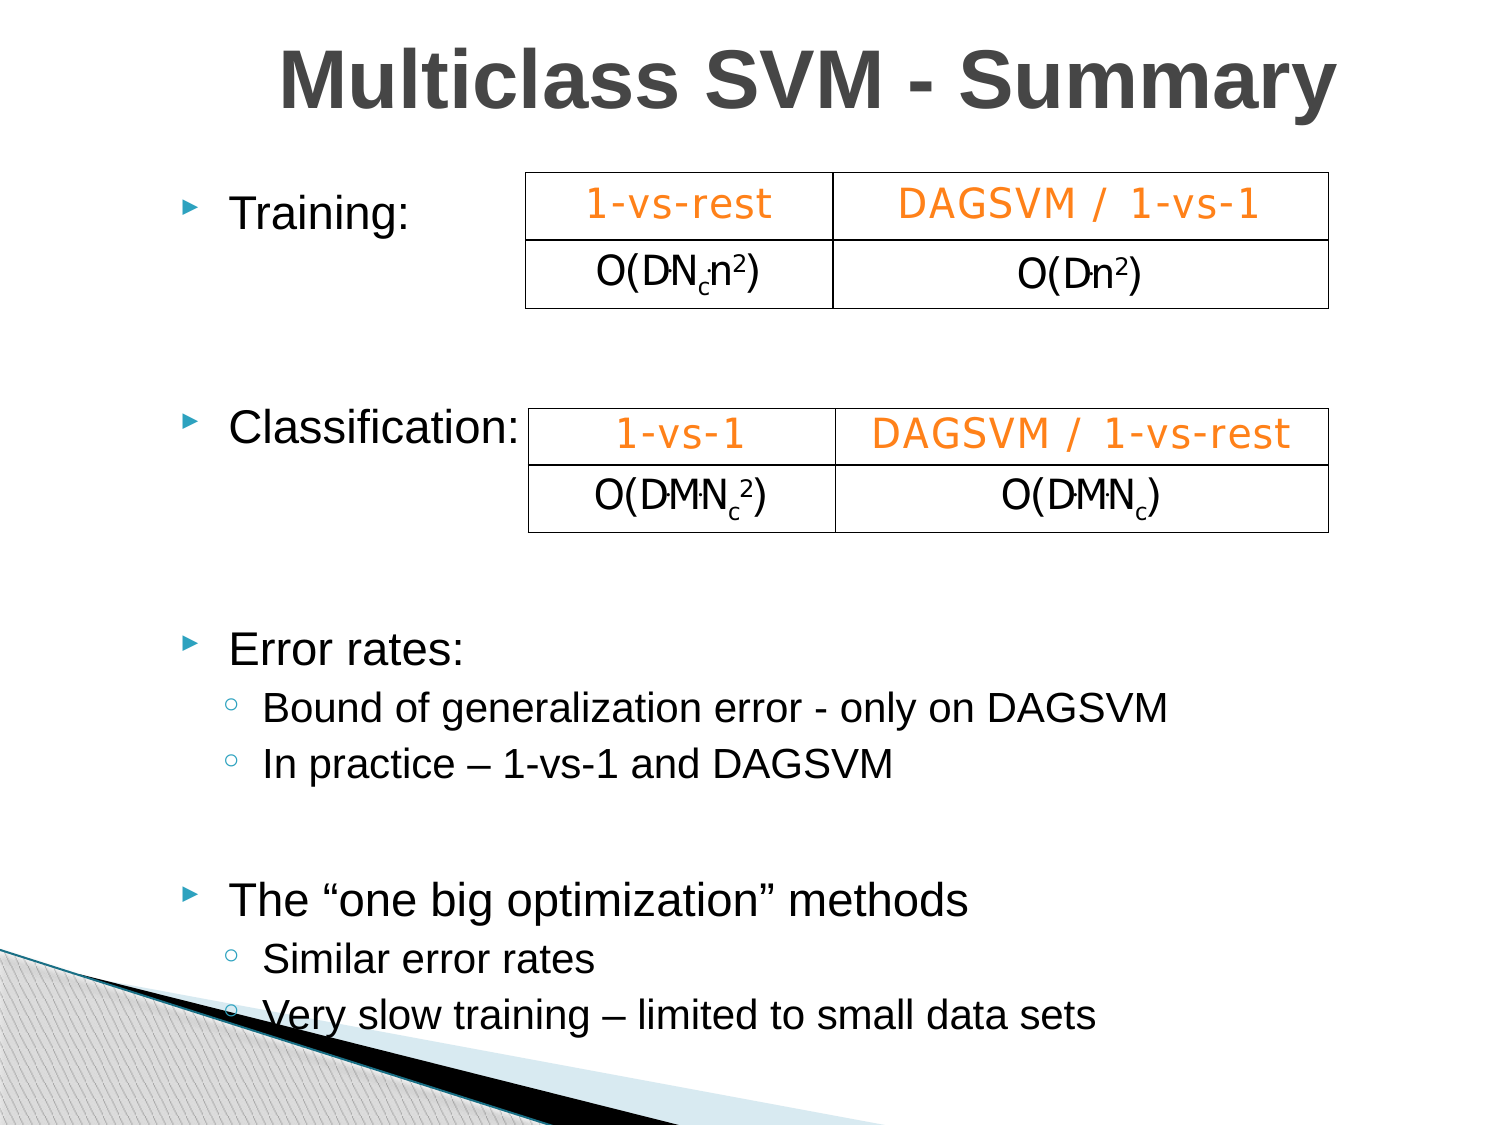

# Multiclass SVM - Summary
| 1-vs-rest | DAGSVM / 1-vs-1 |
| --- | --- |
| O(DּNcּn2) | O(Dּn2) |
 Training:

 Classification:

 Error rates:
 Bound of generalization error - only on DAGSVM
 In practice – 1-vs-1 and DAGSVM

 The “one big optimization” methods
 Similar error rates
 Very slow training – limited to small data sets
| 1-vs-1 | DAGSVM / 1-vs-rest |
| --- | --- |
| O(DּMּNc2) | O(DּMּNc) |